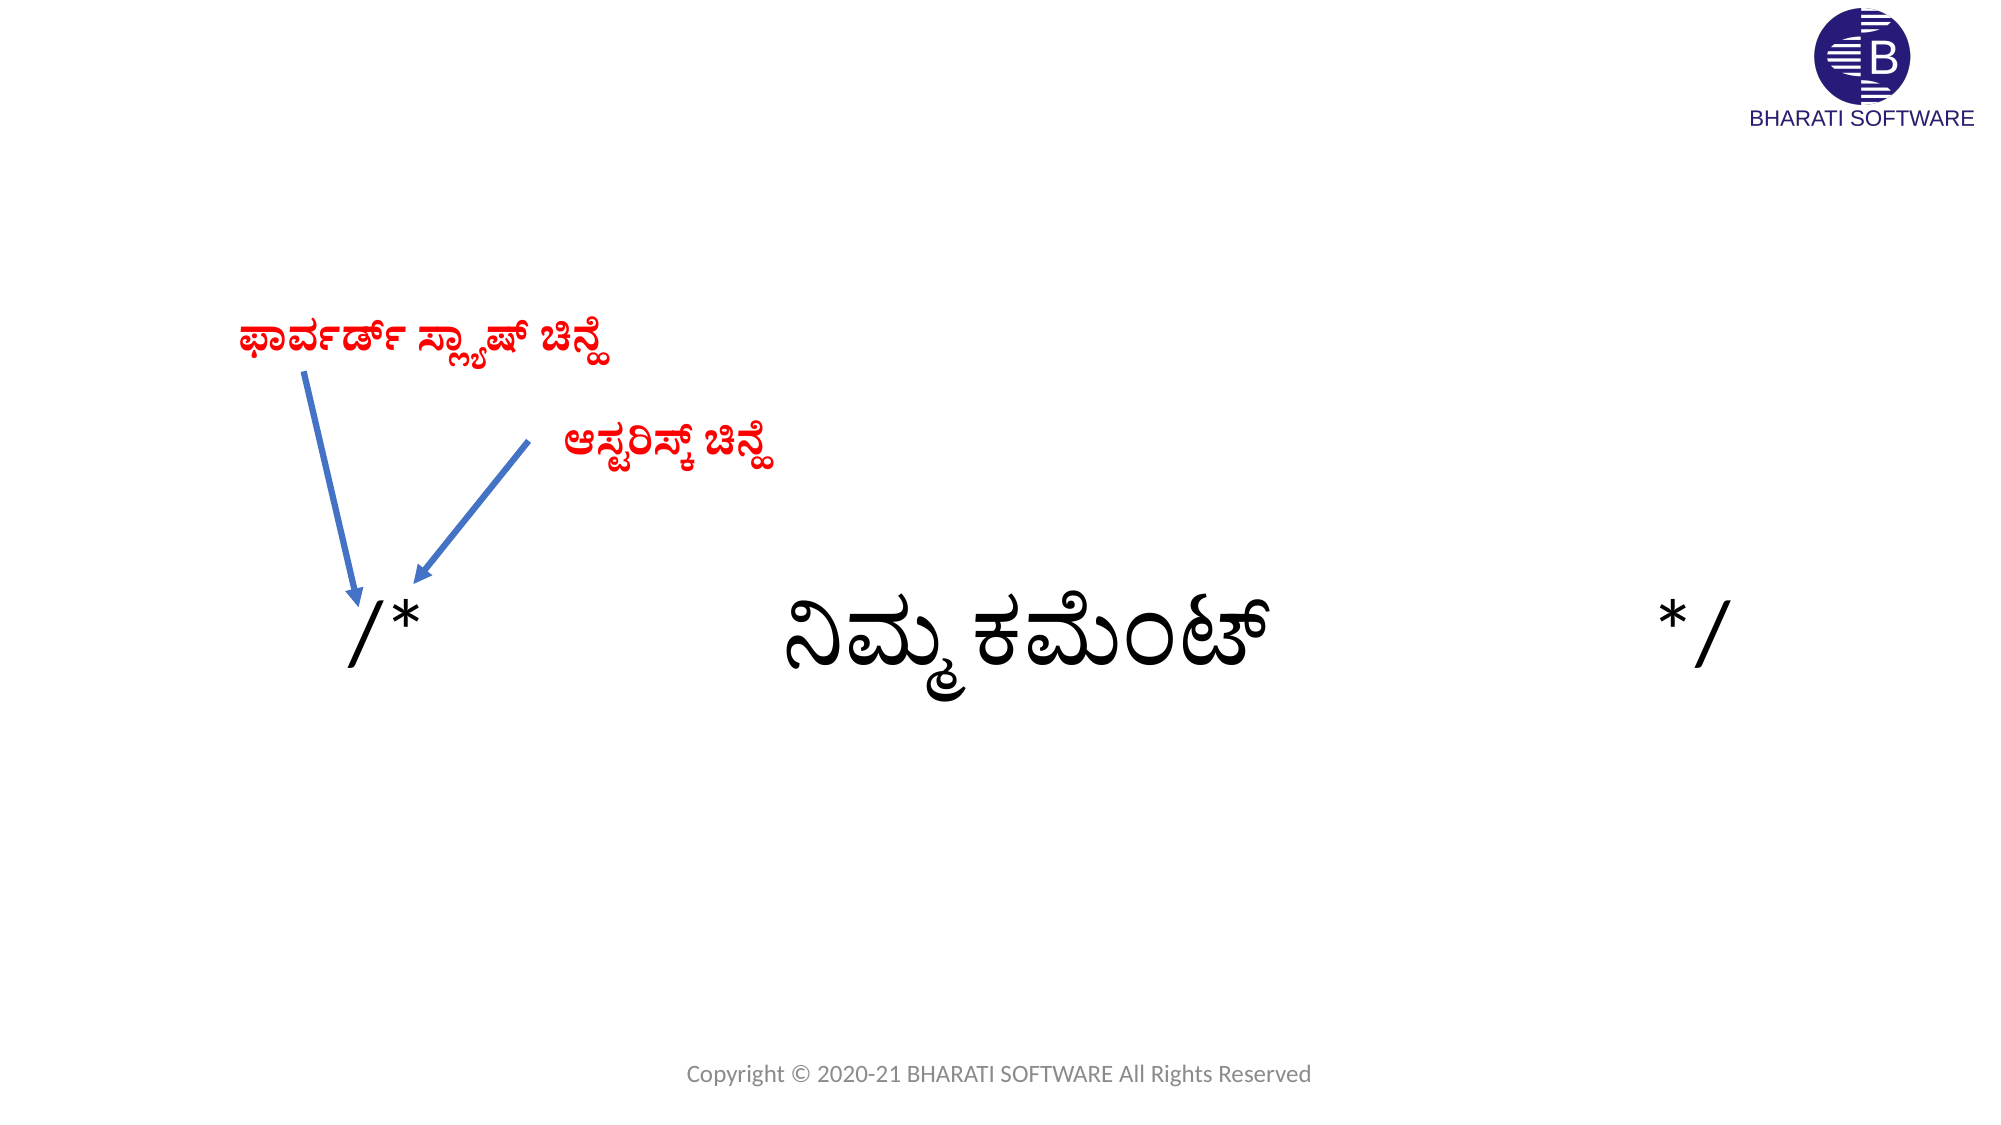

ಫಾರ್ವರ್ಡ್ ಸ್ಲ್ಯಾಷ್ ಚಿನ್ಹೆ
ಆಸ್ಟರಿಸ್ಕ್ ಚಿನ್ಹೆ
/*                 ನಿಮ್ಮ ಕಮೆಂಟ್                */
Copyright © 2020-21 BHARATI SOFTWARE All Rights Reserved